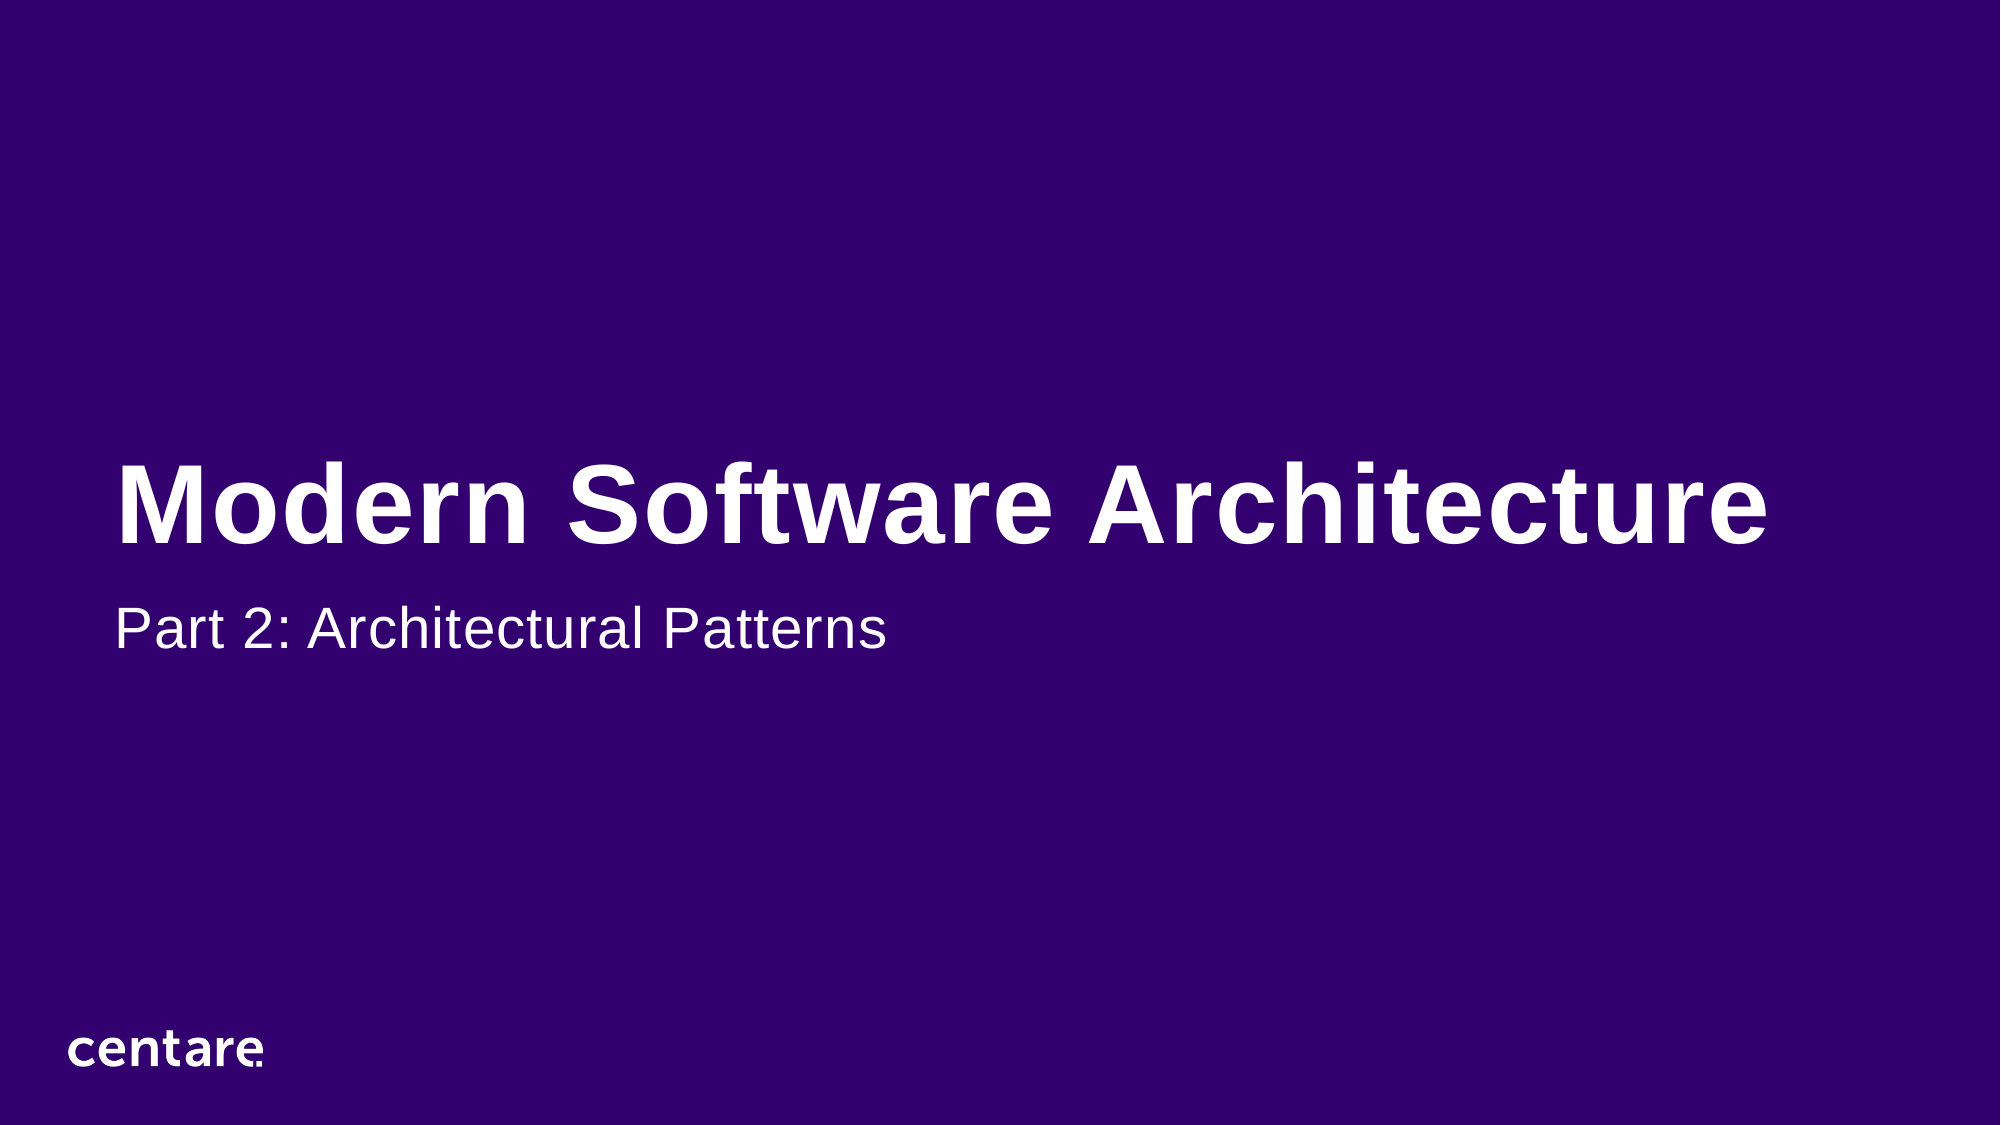

# Modern Software Architecture
Part 2: Architectural Patterns